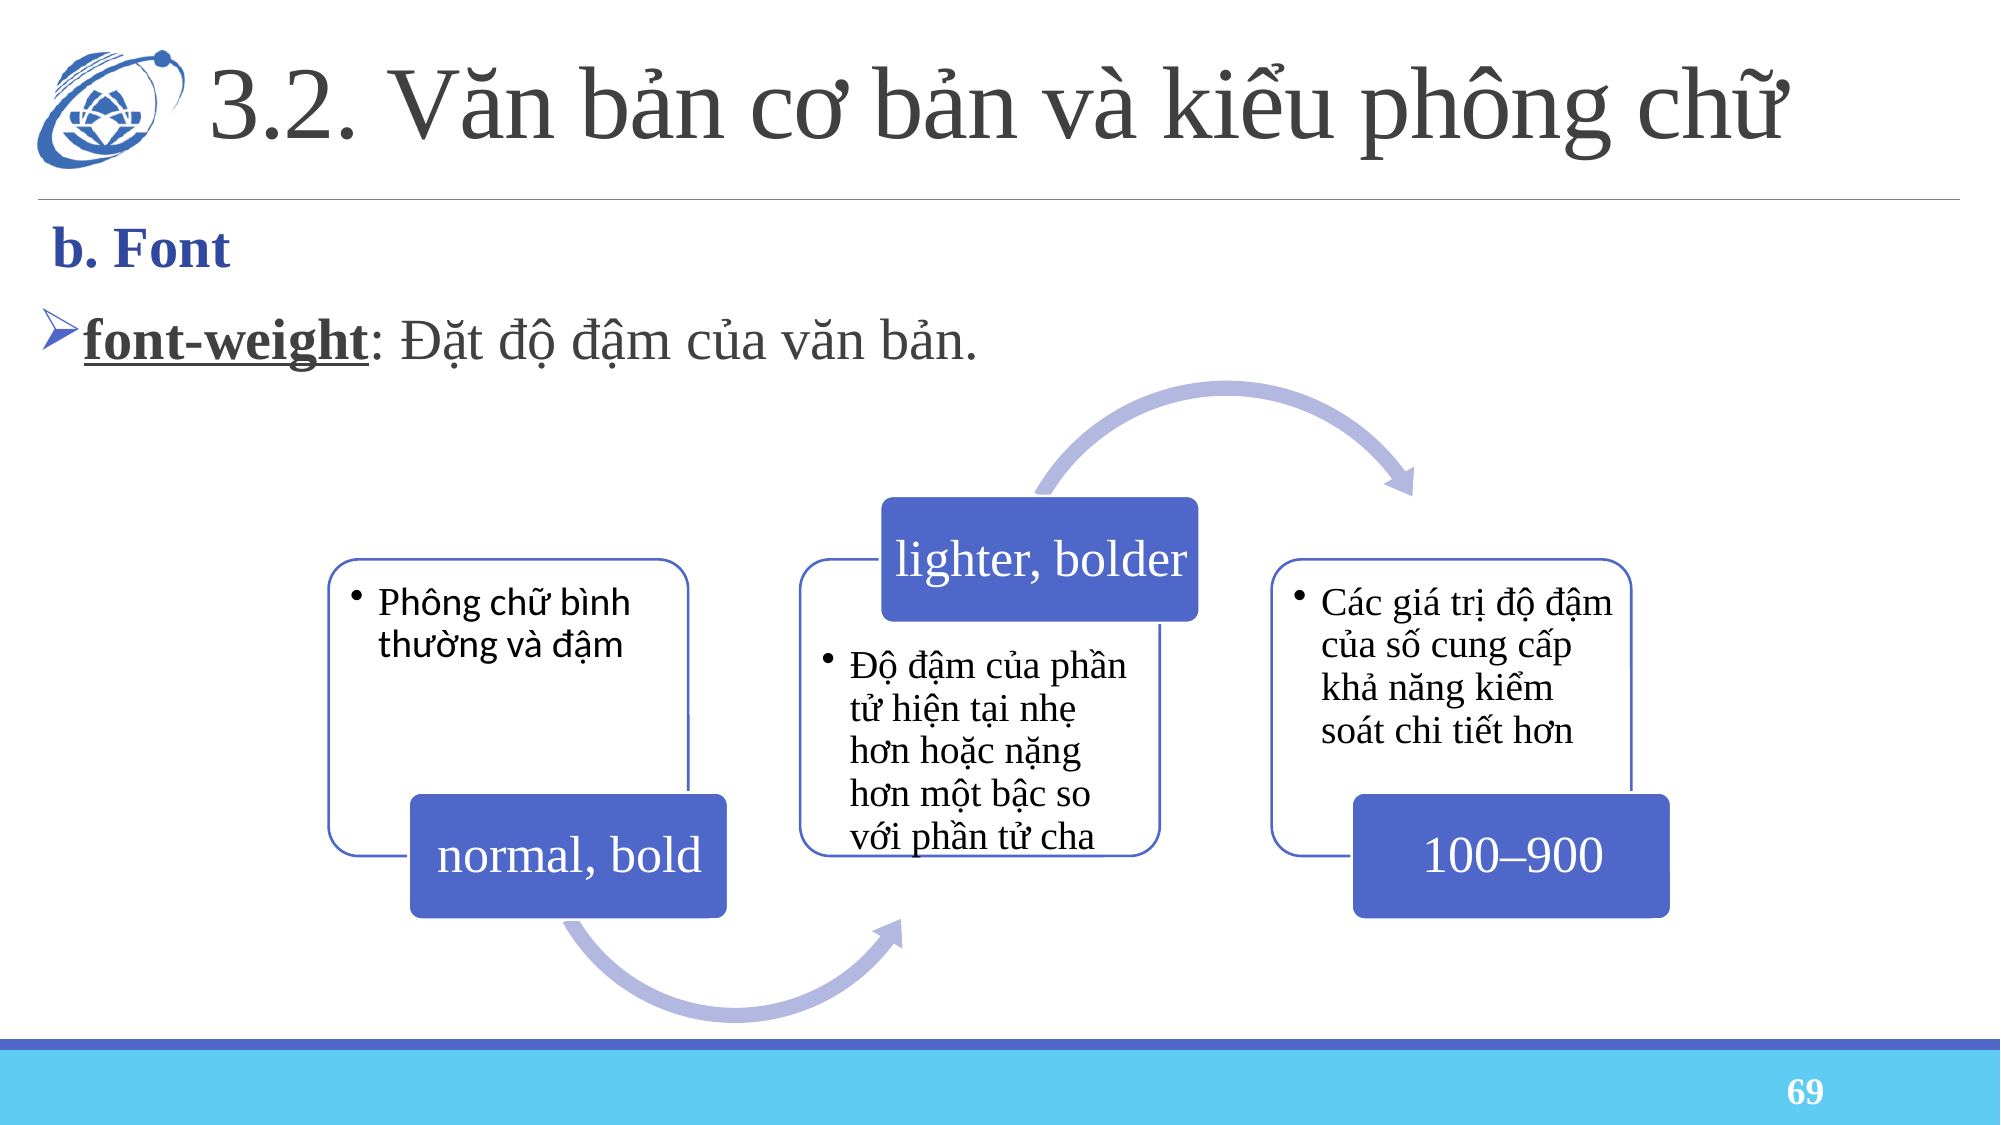

# 3.2. Văn bản cơ bản và kiểu phông chữ
b. Font
font-weight: Đặt độ đậm của văn bản.
Phông chữ bình thường và đậm
normal, bold
Độ đậm của phần tử hiện tại nhẹ hơn hoặc nặng hơn một bậc so với phần tử cha
lighter, bolder
Các giá trị độ đậm của số cung cấp khả năng kiểm soát chi tiết hơn
100–900
69